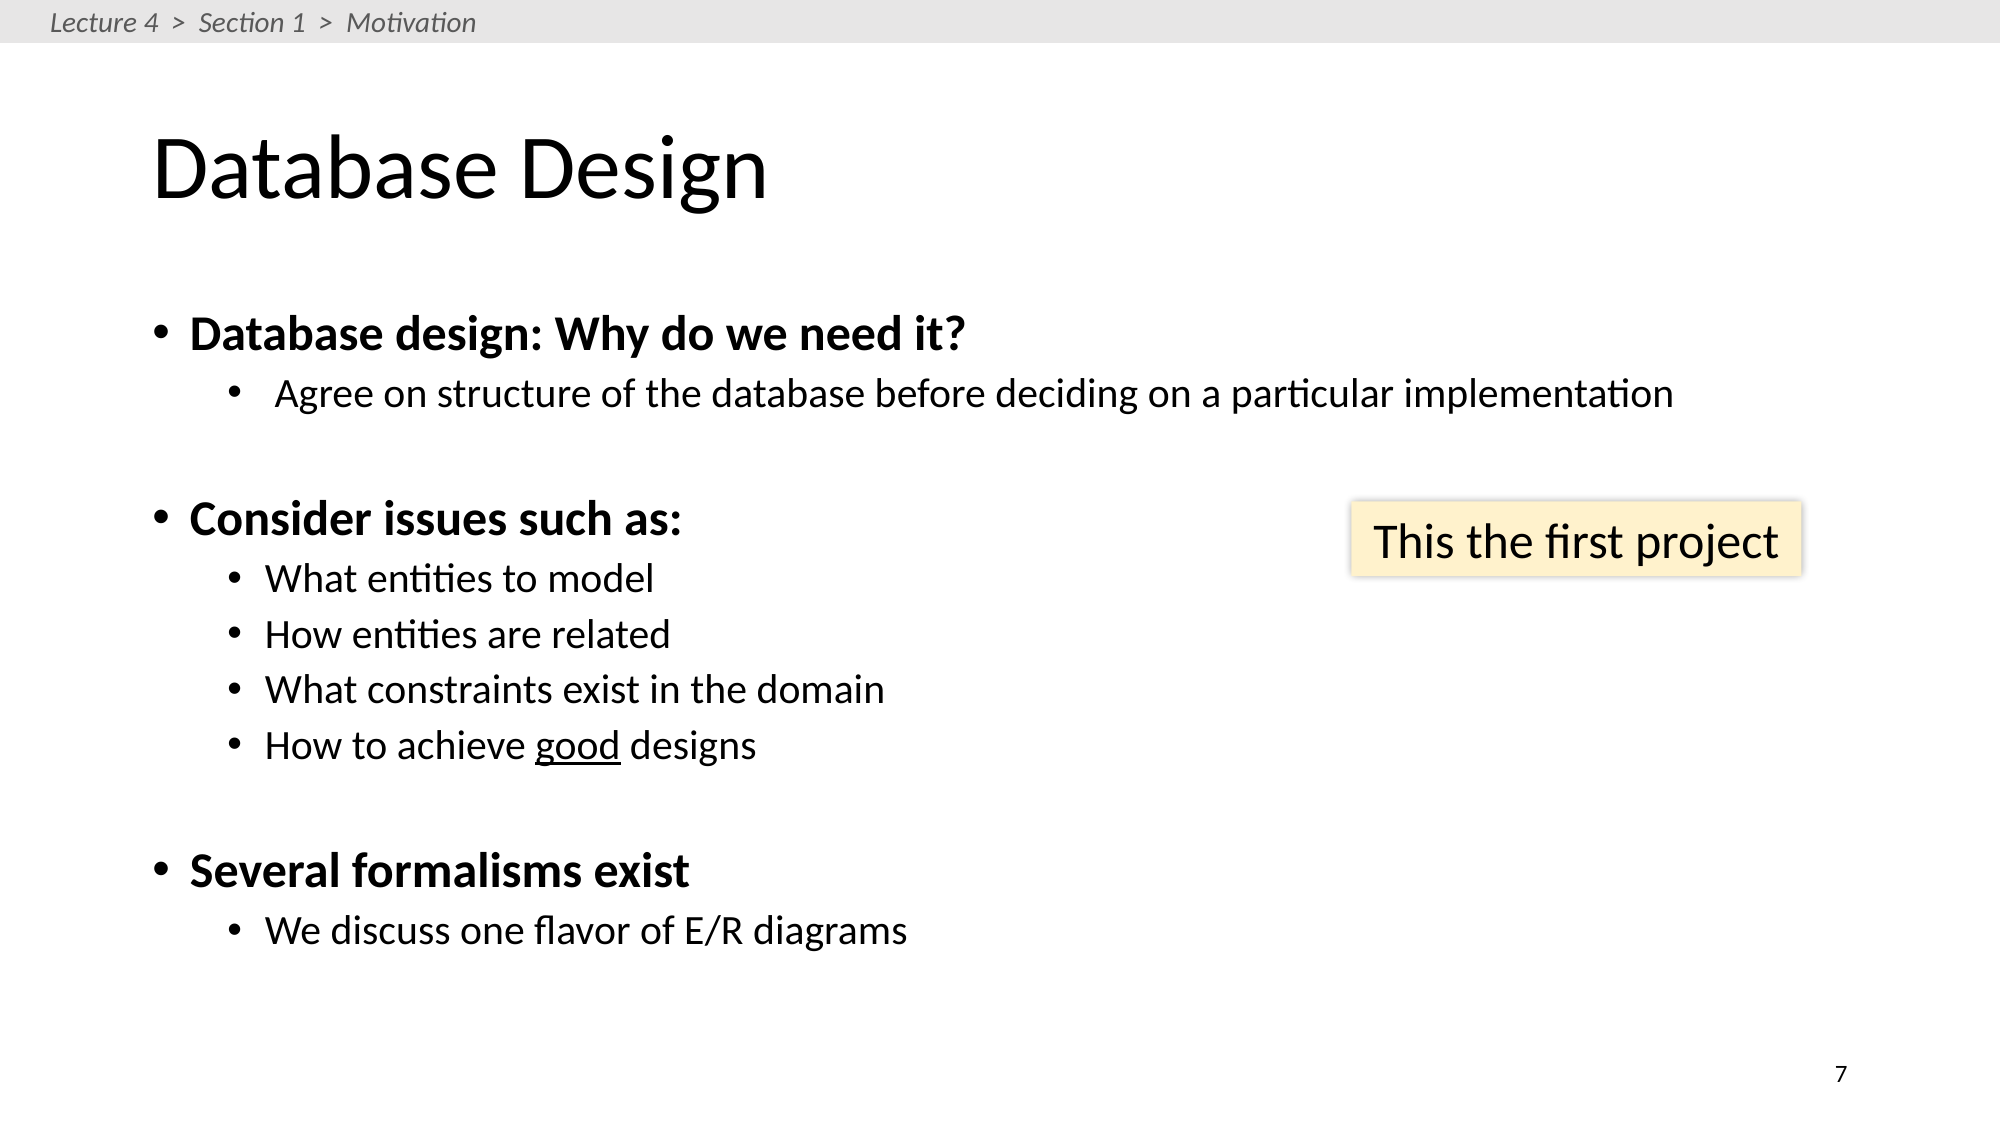

Lecture 4  >  Section 1  >  Motivation
# Database Design
Database design: Why do we need it?
 Agree on structure of the database before deciding on a particular implementation

Consider issues such as:
What entities to model
How entities are related
What constraints exist in the domain
How to achieve good designs

Several formalisms exist
We discuss one flavor of E/R diagrams
This the first project
7